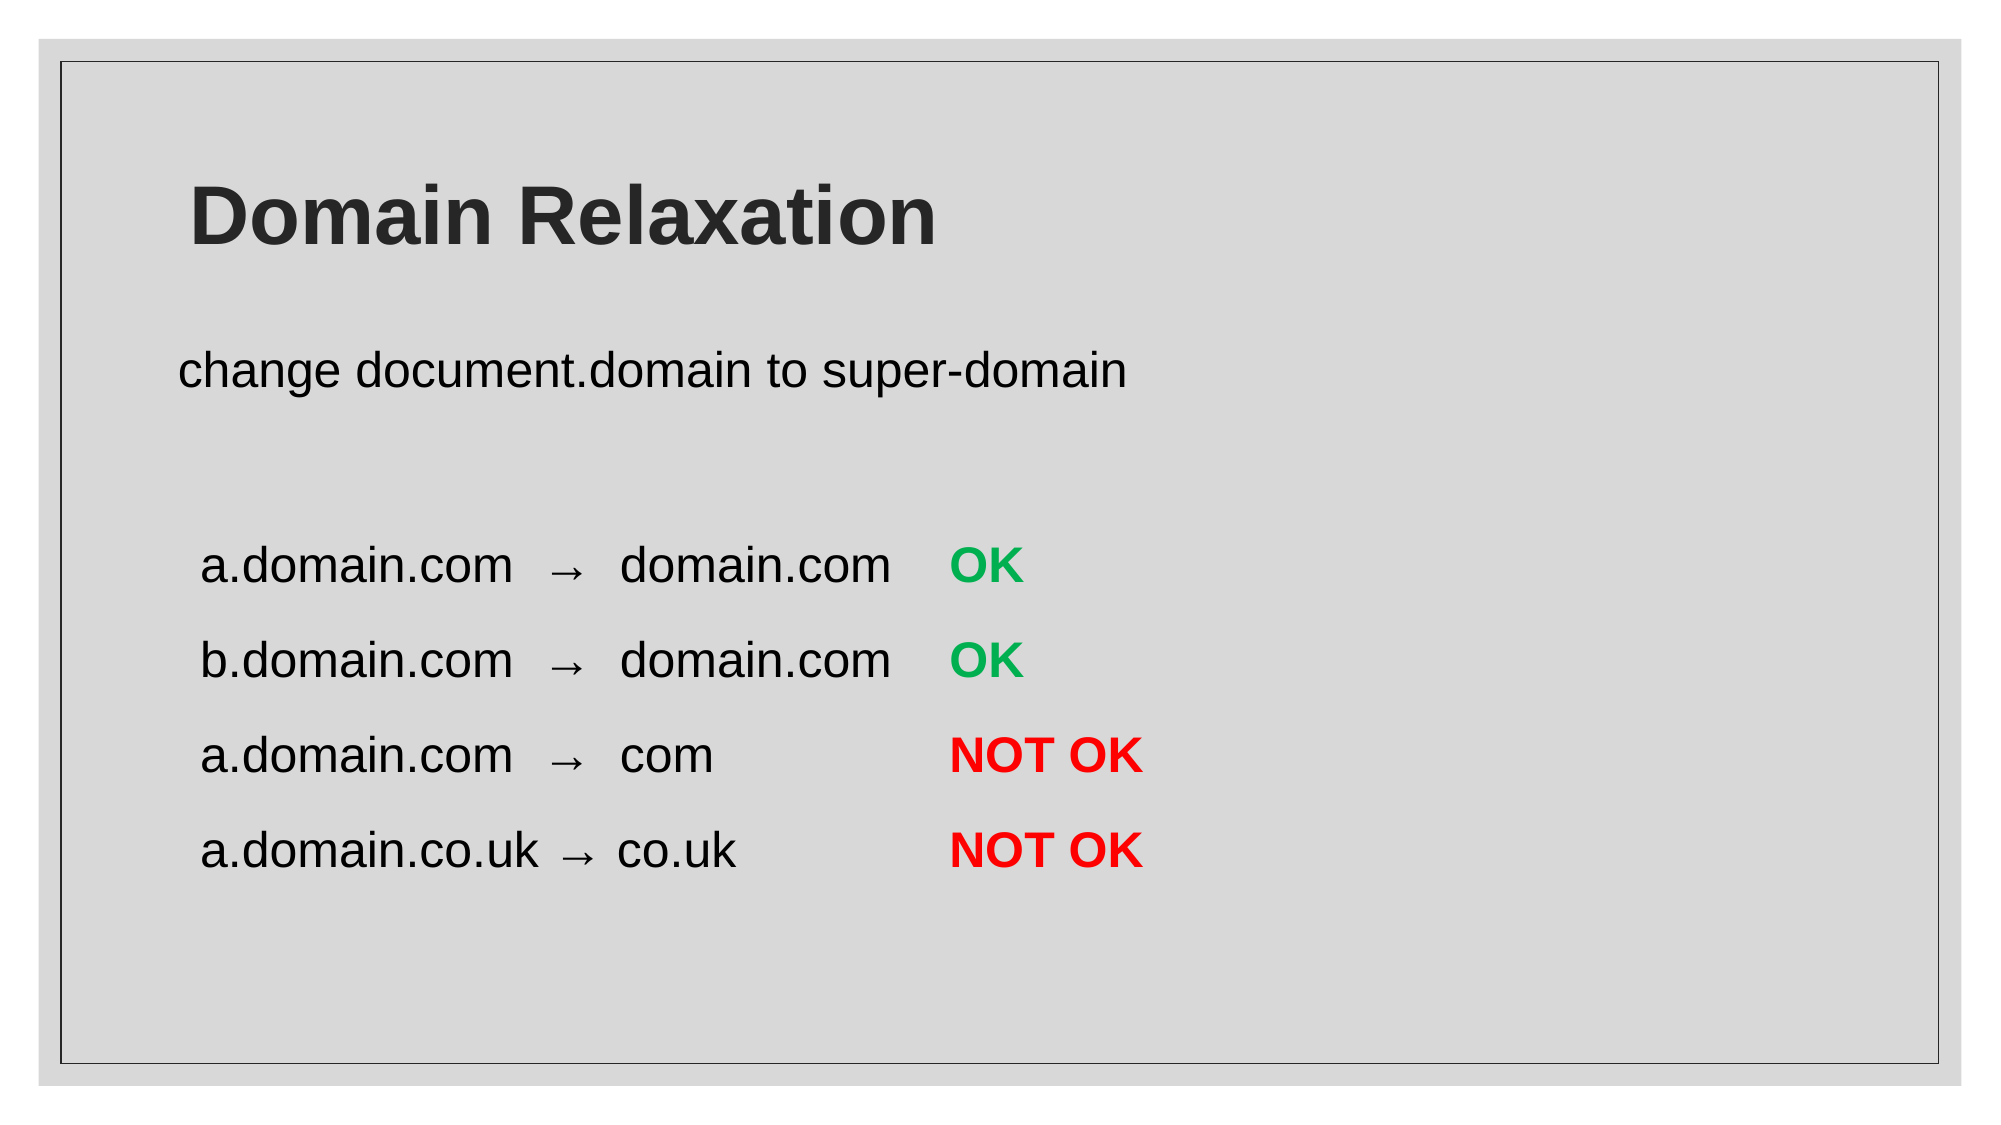

# Domain Relaxation
change document.domain to super-domain
a.domain.com  →  domain.com	OK
b.domain.com  →  domain.com	OK
a.domain.com  →  com		NOT OK
a.domain.co.uk → co.uk		NOT OK